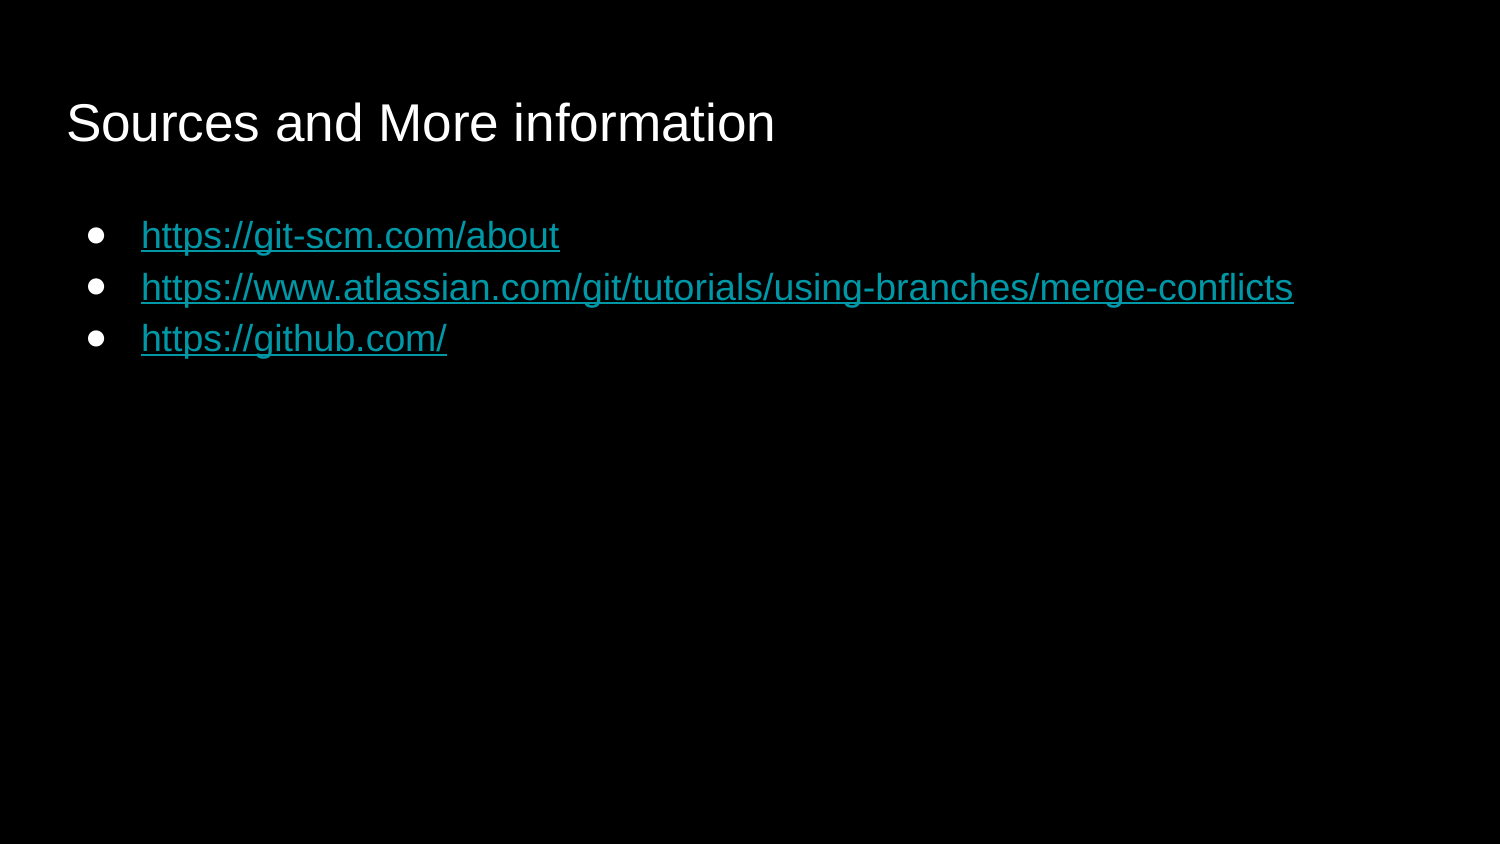

# Sources and More information
https://git-scm.com/about
https://www.atlassian.com/git/tutorials/using-branches/merge-conflicts
https://github.com/